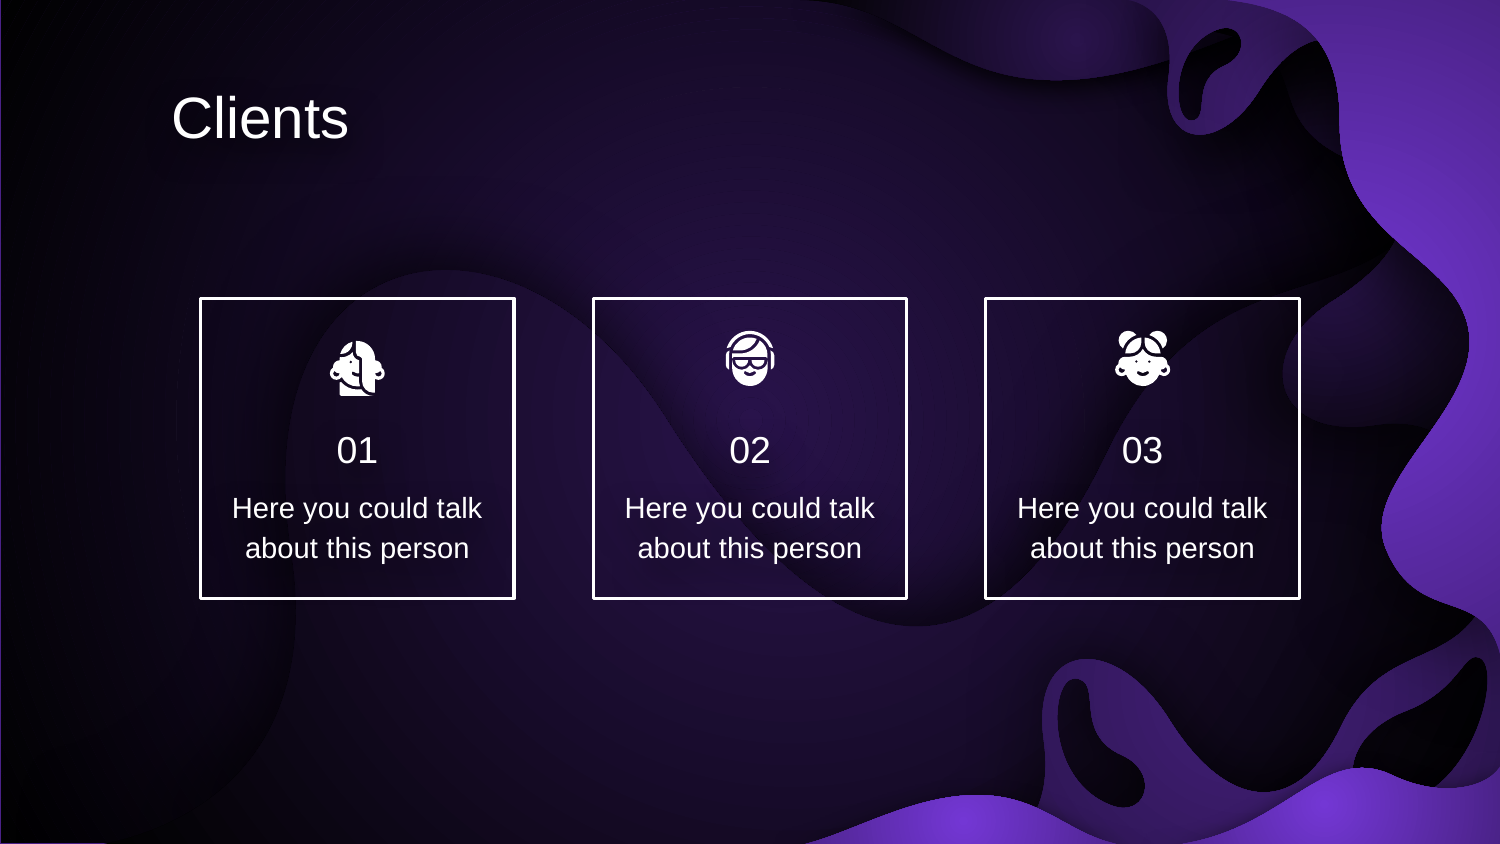

# Clients

01
02
03
Here you could talk about this person
Here you could talk about this person
Here you could talk about this person